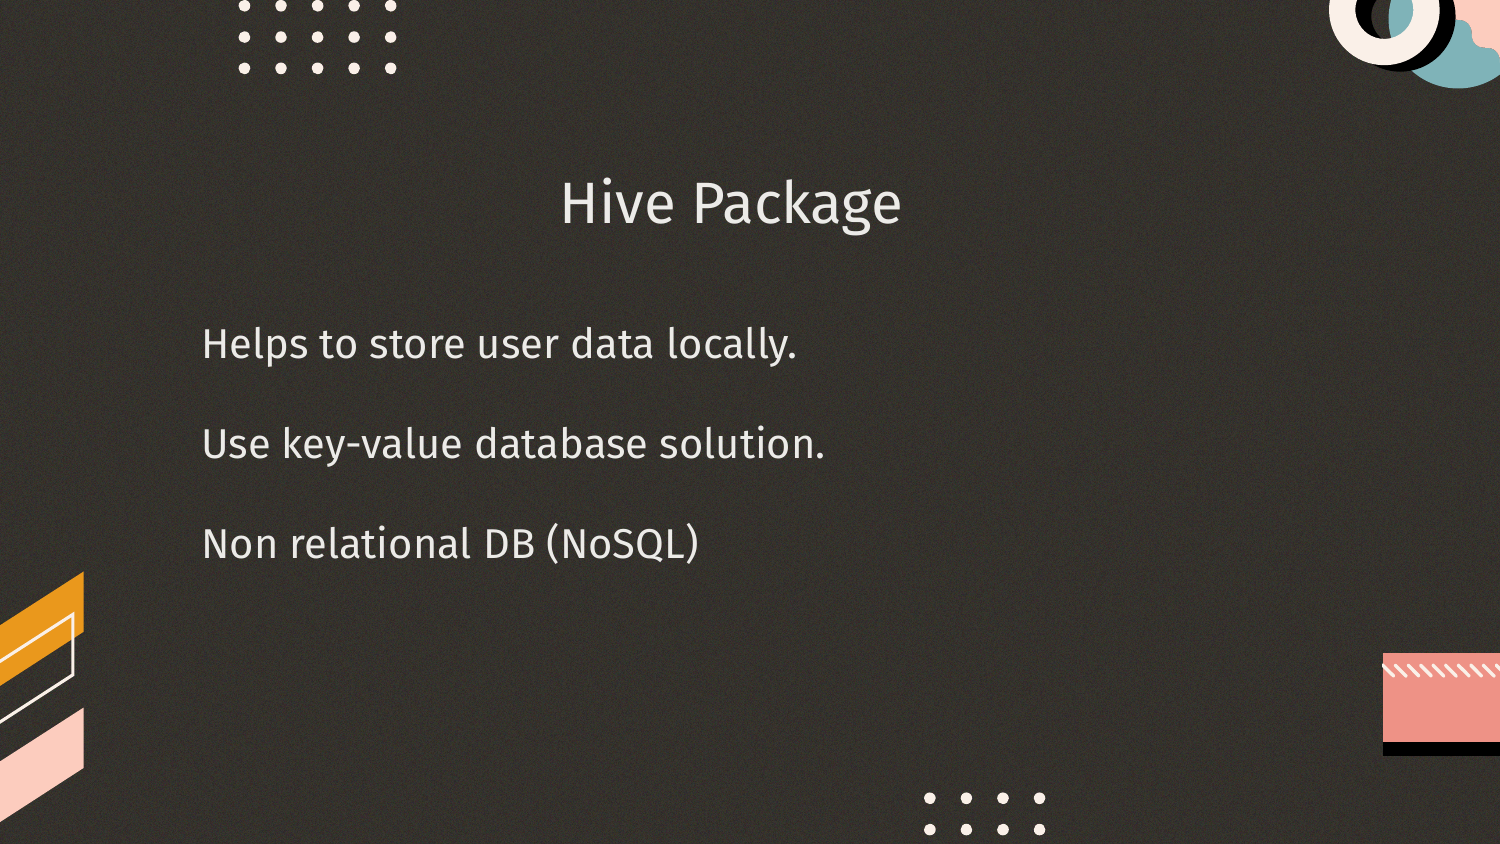

Hive Package

Helps to store user data locally.
Use key-value database solution.
Non relational DB (NoSQL)